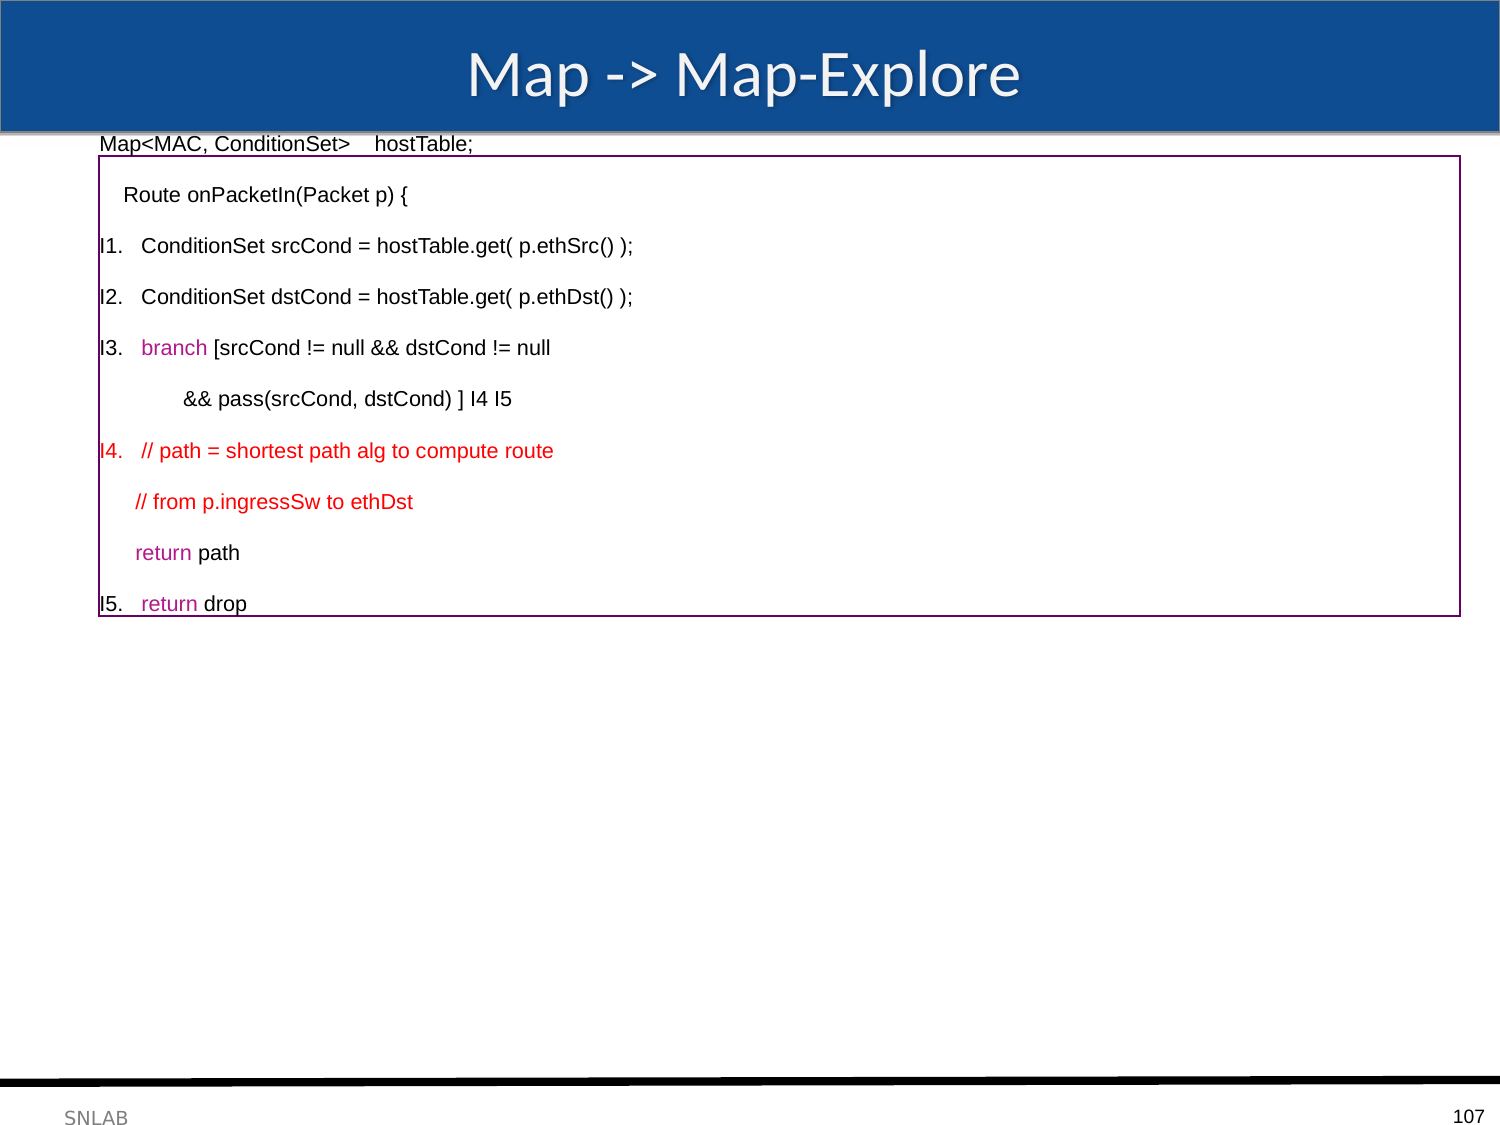

# Map -> Map-Explore
Map<MAC, ConditionSet>    hostTable;
    Route onPacketIn(Packet p) {
I1.   ConditionSet srcCond = hostTable.get( p.ethSrc() );
I2.   ConditionSet dstCond = hostTable.get( p.ethDst() );
I3.   branch [srcCond != null && dstCond != null
              && pass(srcCond, dstCond) ] I4 I5
I4.   // path = shortest path alg to compute route
      // from p.ingressSw to ethDst
      return path
I5.   return drop
107